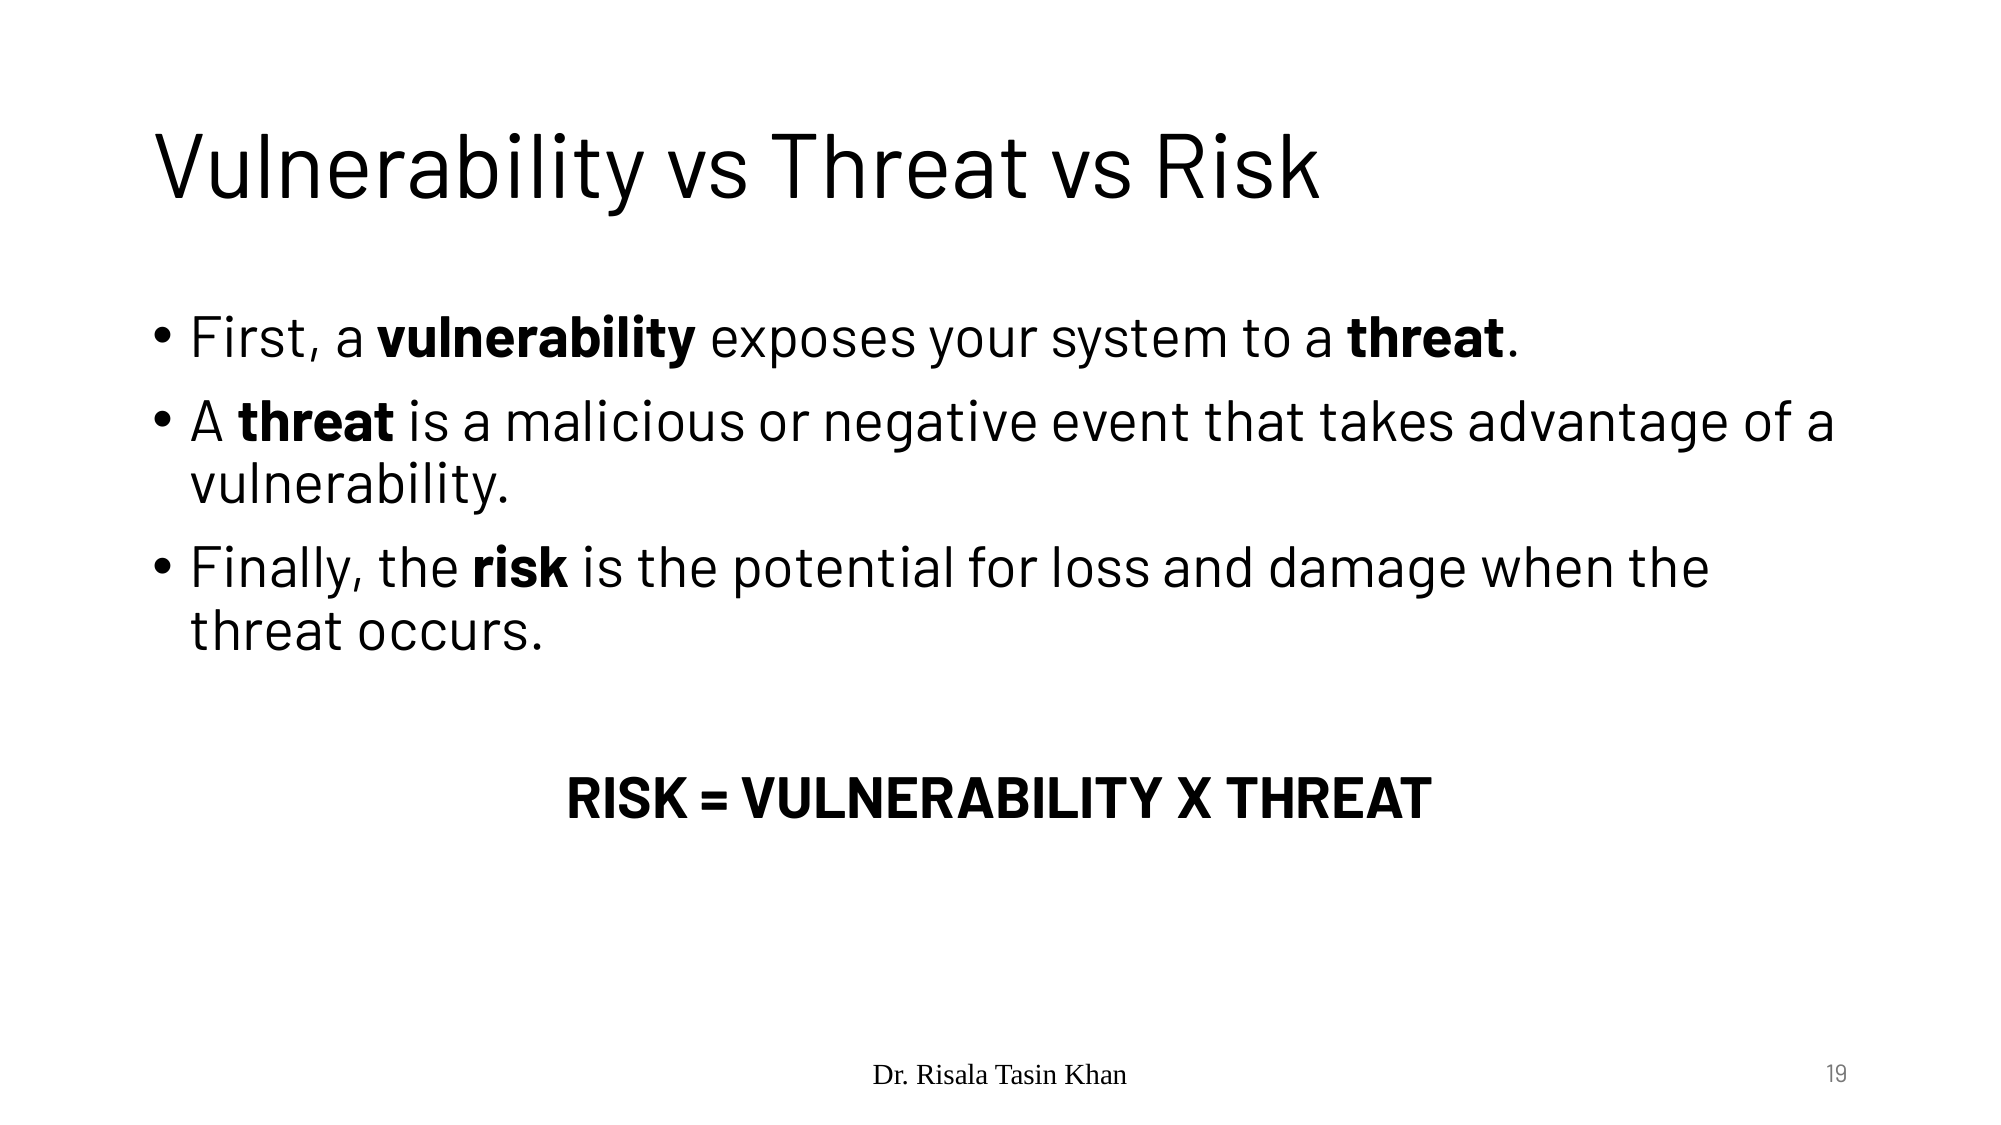

# Vulnerability vs Threat vs Risk
First, a vulnerability exposes your system to a threat.
A threat is a malicious or negative event that takes advantage of a vulnerability.
Finally, the risk is the potential for loss and damage when the threat occurs.

RISK = VULNERABILITY X THREAT
Dr. Risala Tasin Khan
19